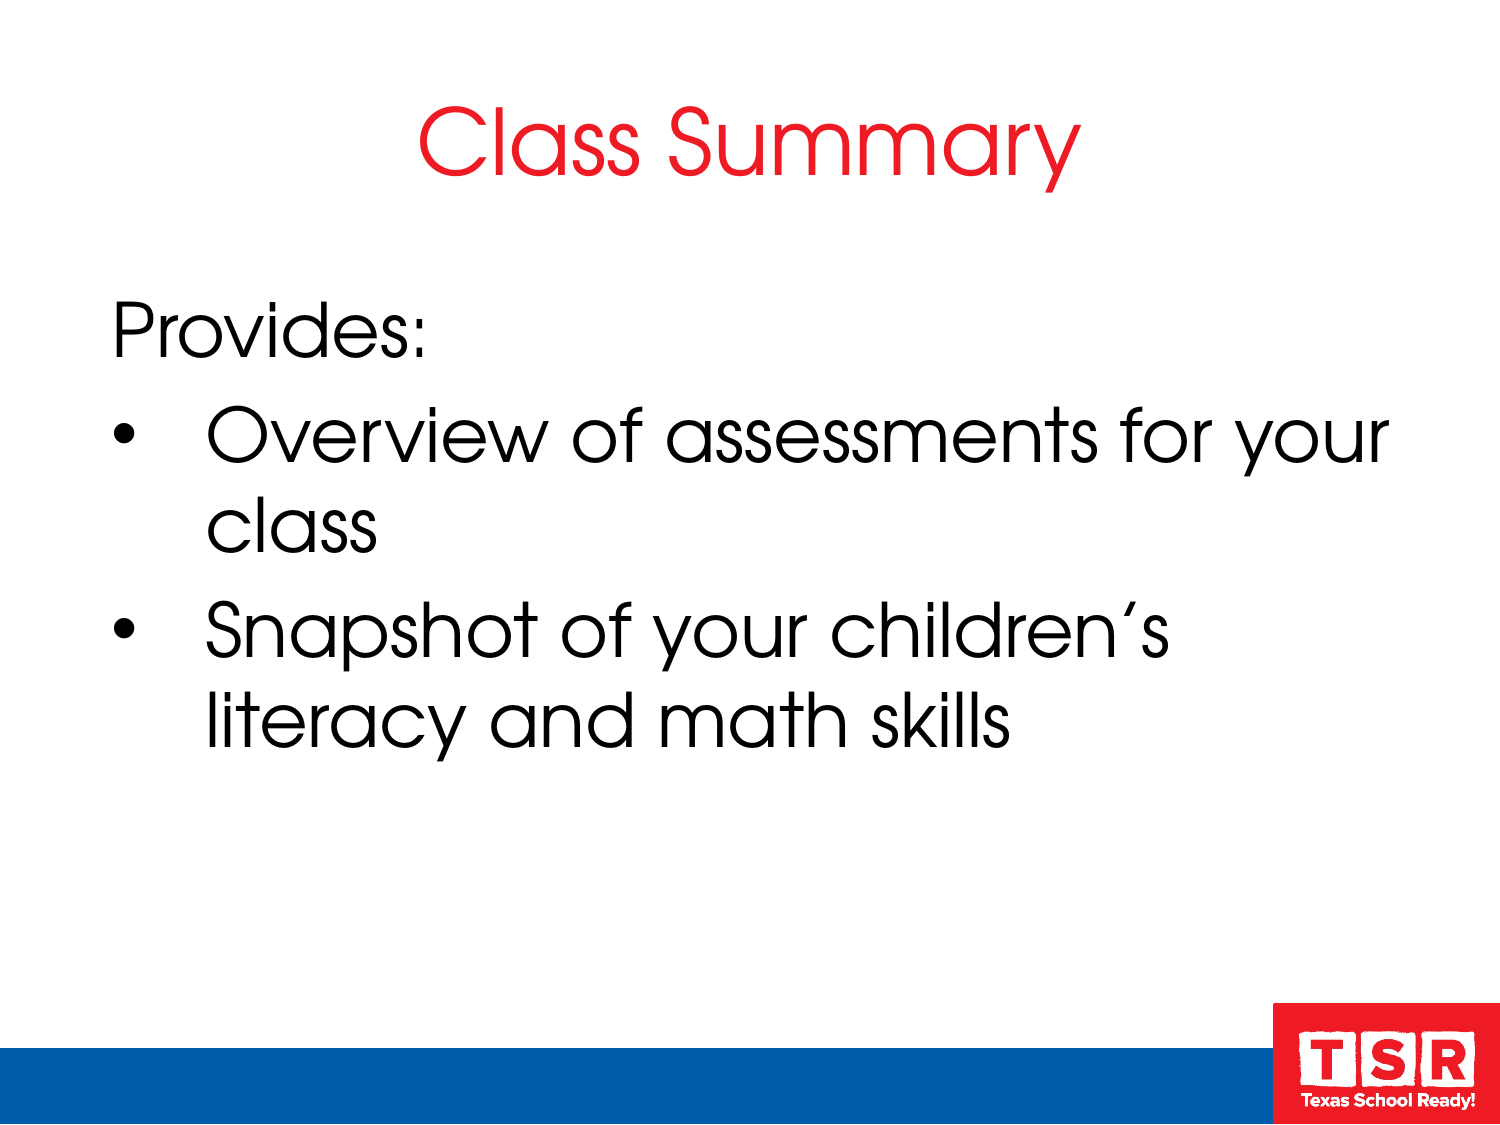

# Class Summary
Provides:
Overview of assessments for your class
Snapshot of your children’s literacy and math skills